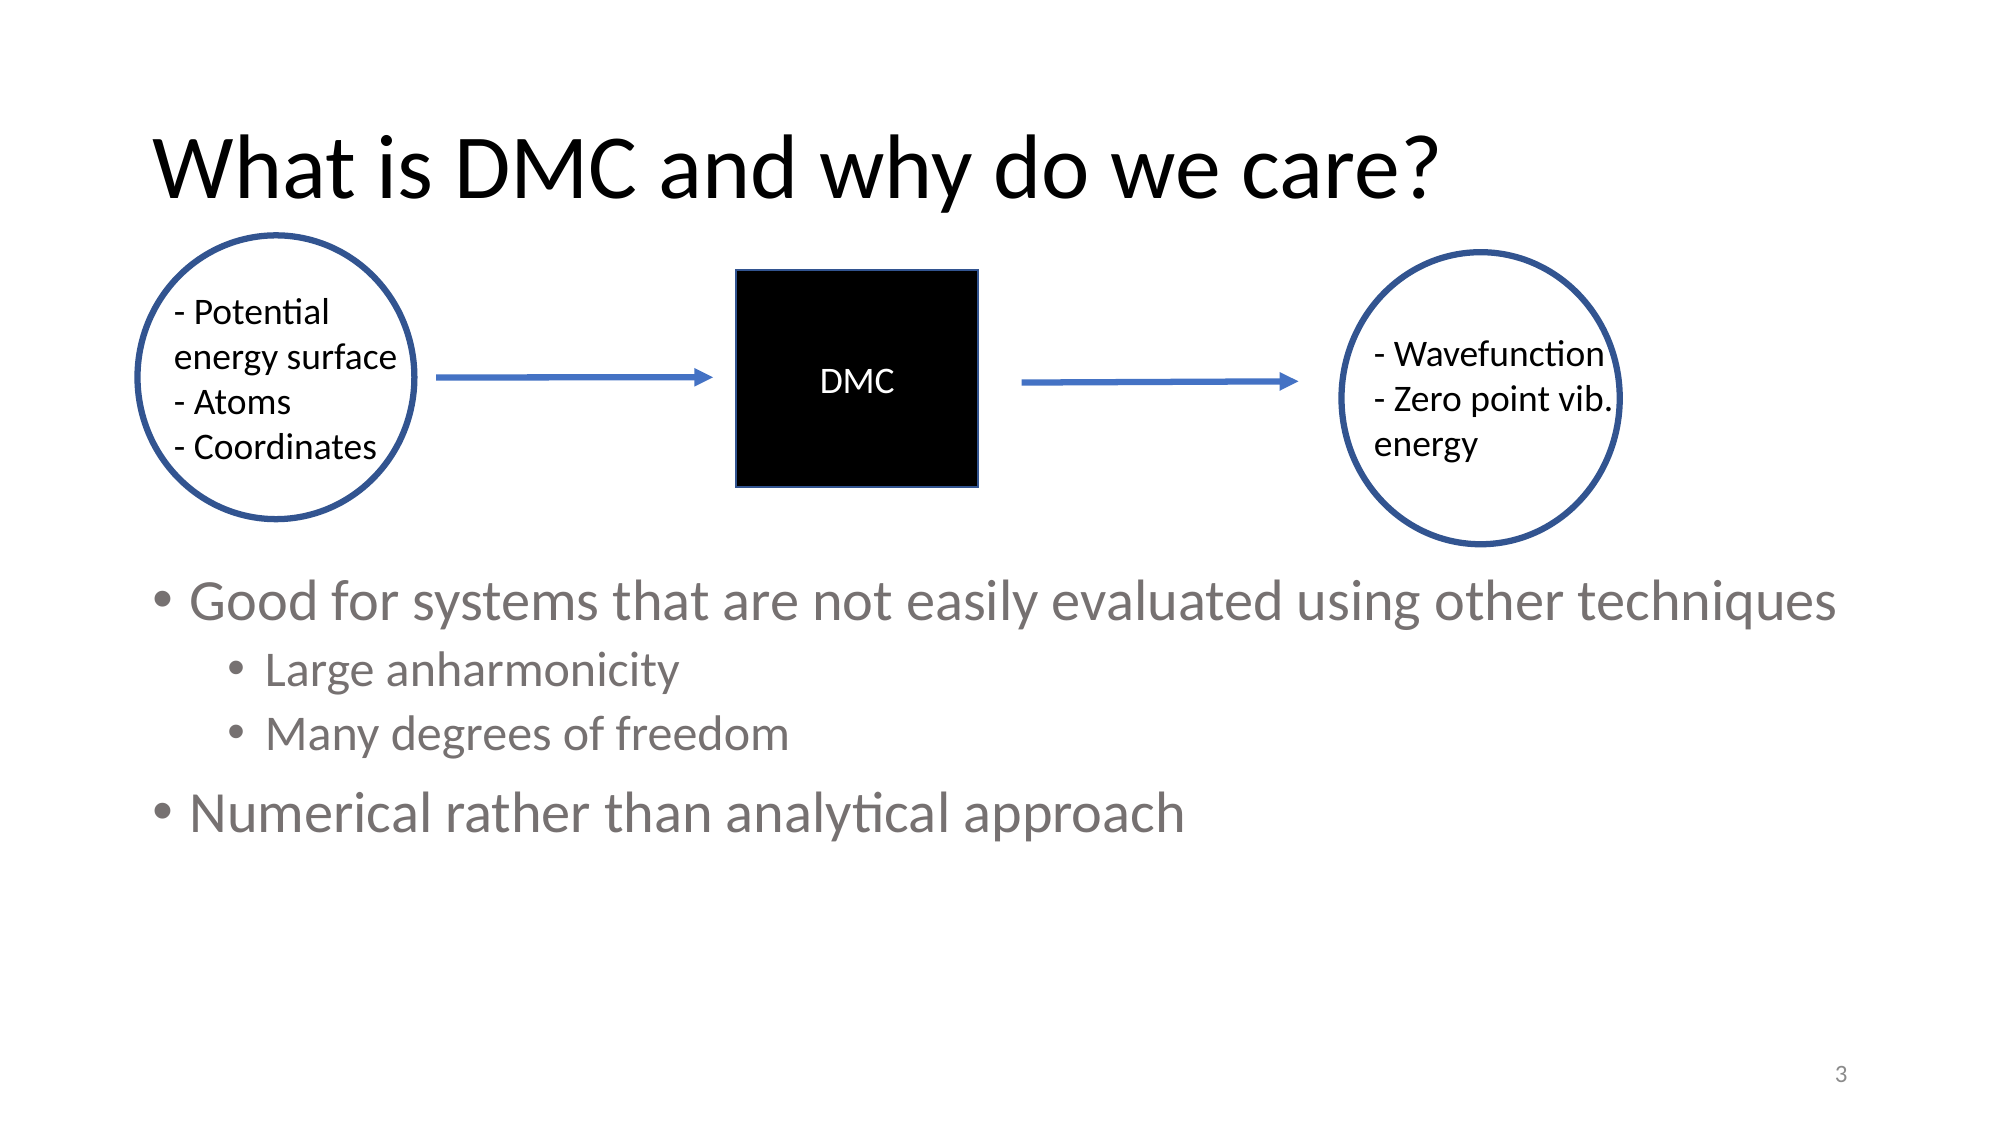

# What is DMC and why do we care?

DMC
- Potential energy surface
- Atoms
- Coordinates
- Wavefunction
- Zero point vib. energy
Good for systems that are not easily evaluated using other techniques
Large anharmonicity
Many degrees of freedom
Numerical rather than analytical approach
3